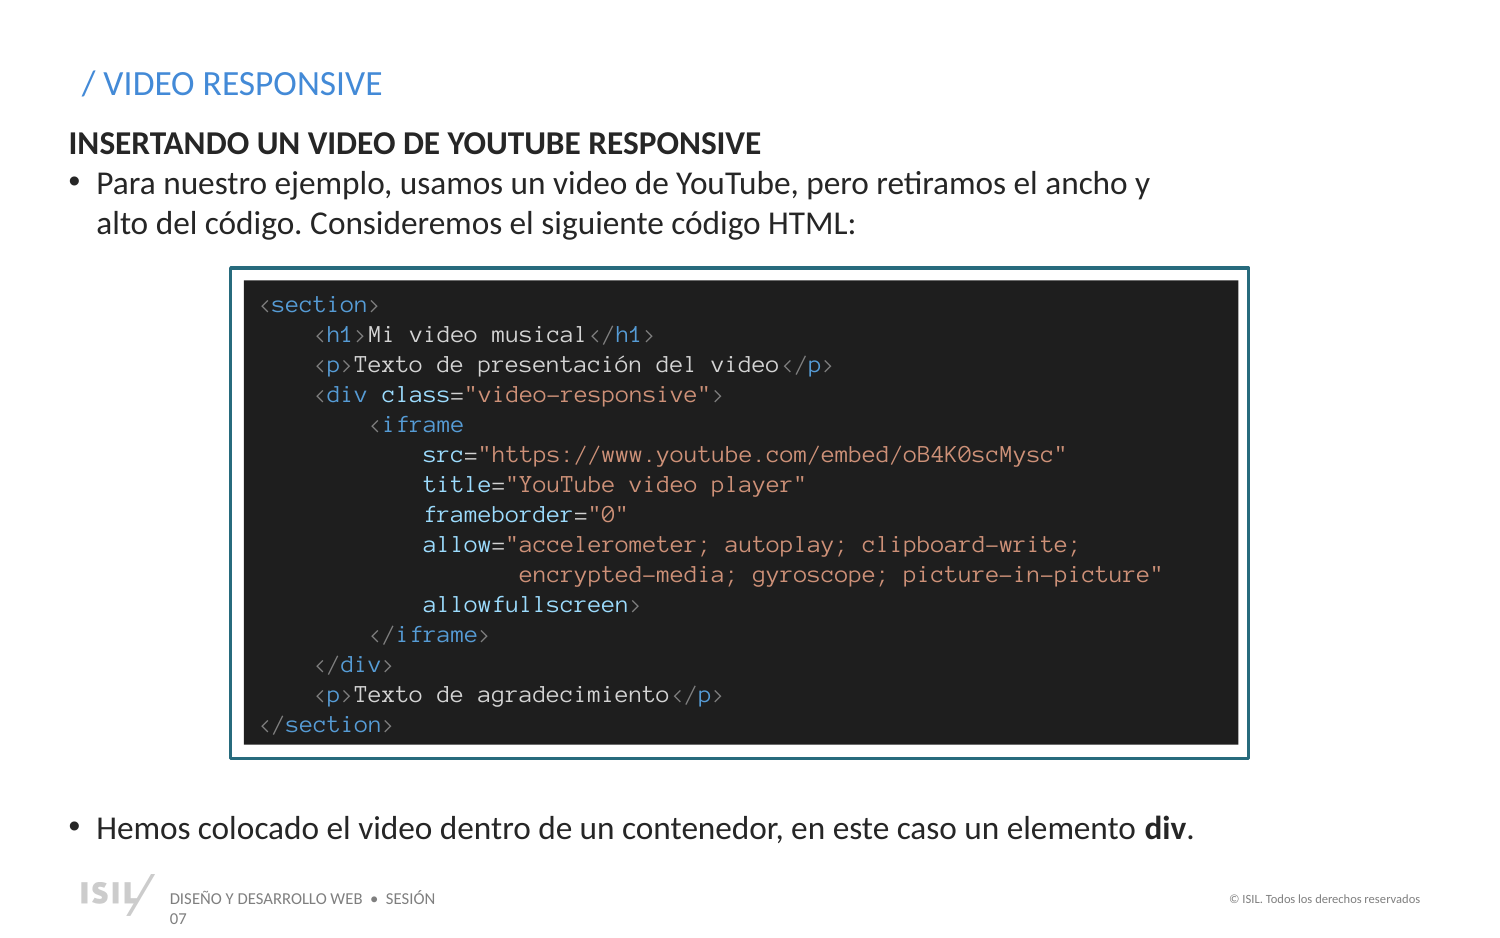

/ VIDEO RESPONSIVE
INSERTANDO UN VIDEO DE YOUTUBE RESPONSIVE
Para nuestro ejemplo, usamos un video de YouTube, pero retiramos el ancho y alto del código. Consideremos el siguiente código HTML:

<section>
    <h1>Mi video musical</h1>
    <p>Texto de presentación del video</p>
    <div class="video-responsive">
        <iframe
            src="https://www.youtube.com/embed/oB4K0scMysc"
            title="YouTube video player"
            frameborder="0"
            allow="accelerometer; autoplay; clipboard-write;
                   encrypted-media; gyroscope; picture-in-picture"
            allowfullscreen>
        </iframe>
    </div>
    <p>Texto de agradecimiento</p>
</section>
Hemos colocado el video dentro de un contenedor, en este caso un elemento div.